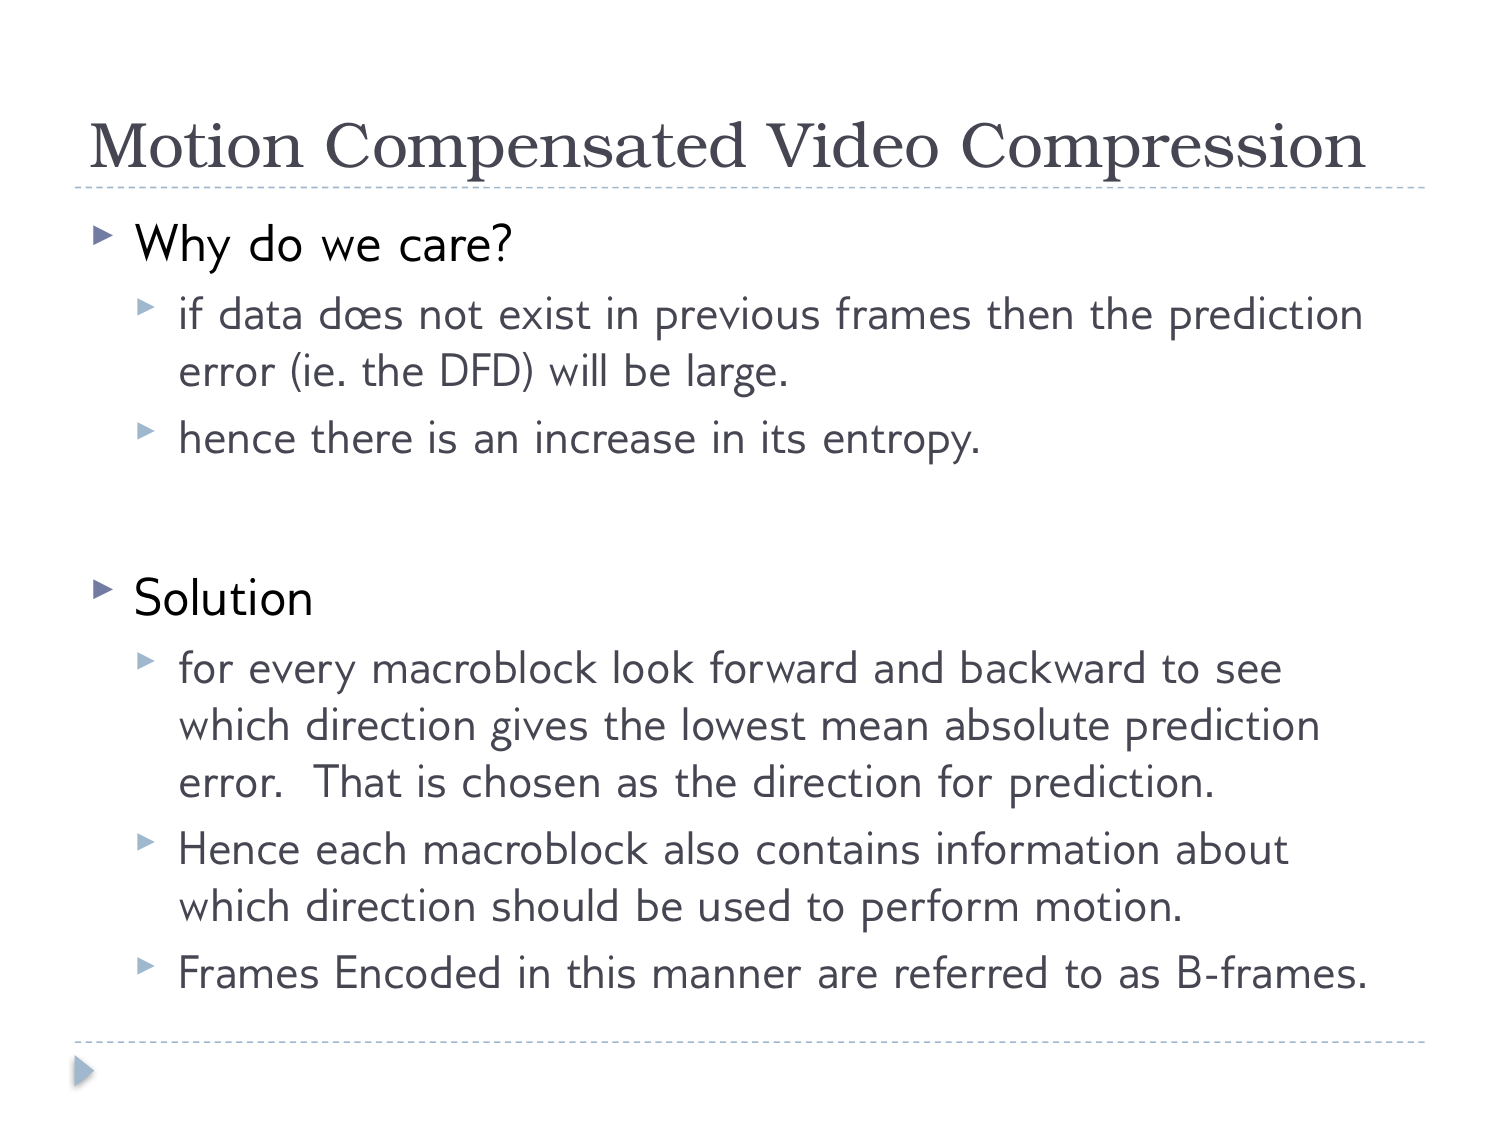

# Motion Compensated Video Compression
Why do we care?
if data does not exist in previous frames then the prediction error (ie. the DFD) will be large.
hence there is an increase in its entropy.

Solution
for every macroblock look forward and backward to see which direction gives the lowest mean absolute prediction error.  That is chosen as the direction for prediction.
Hence each macroblock also contains information about which direction should be used to perform motion.
Frames Encoded in this manner are referred to as B-frames.